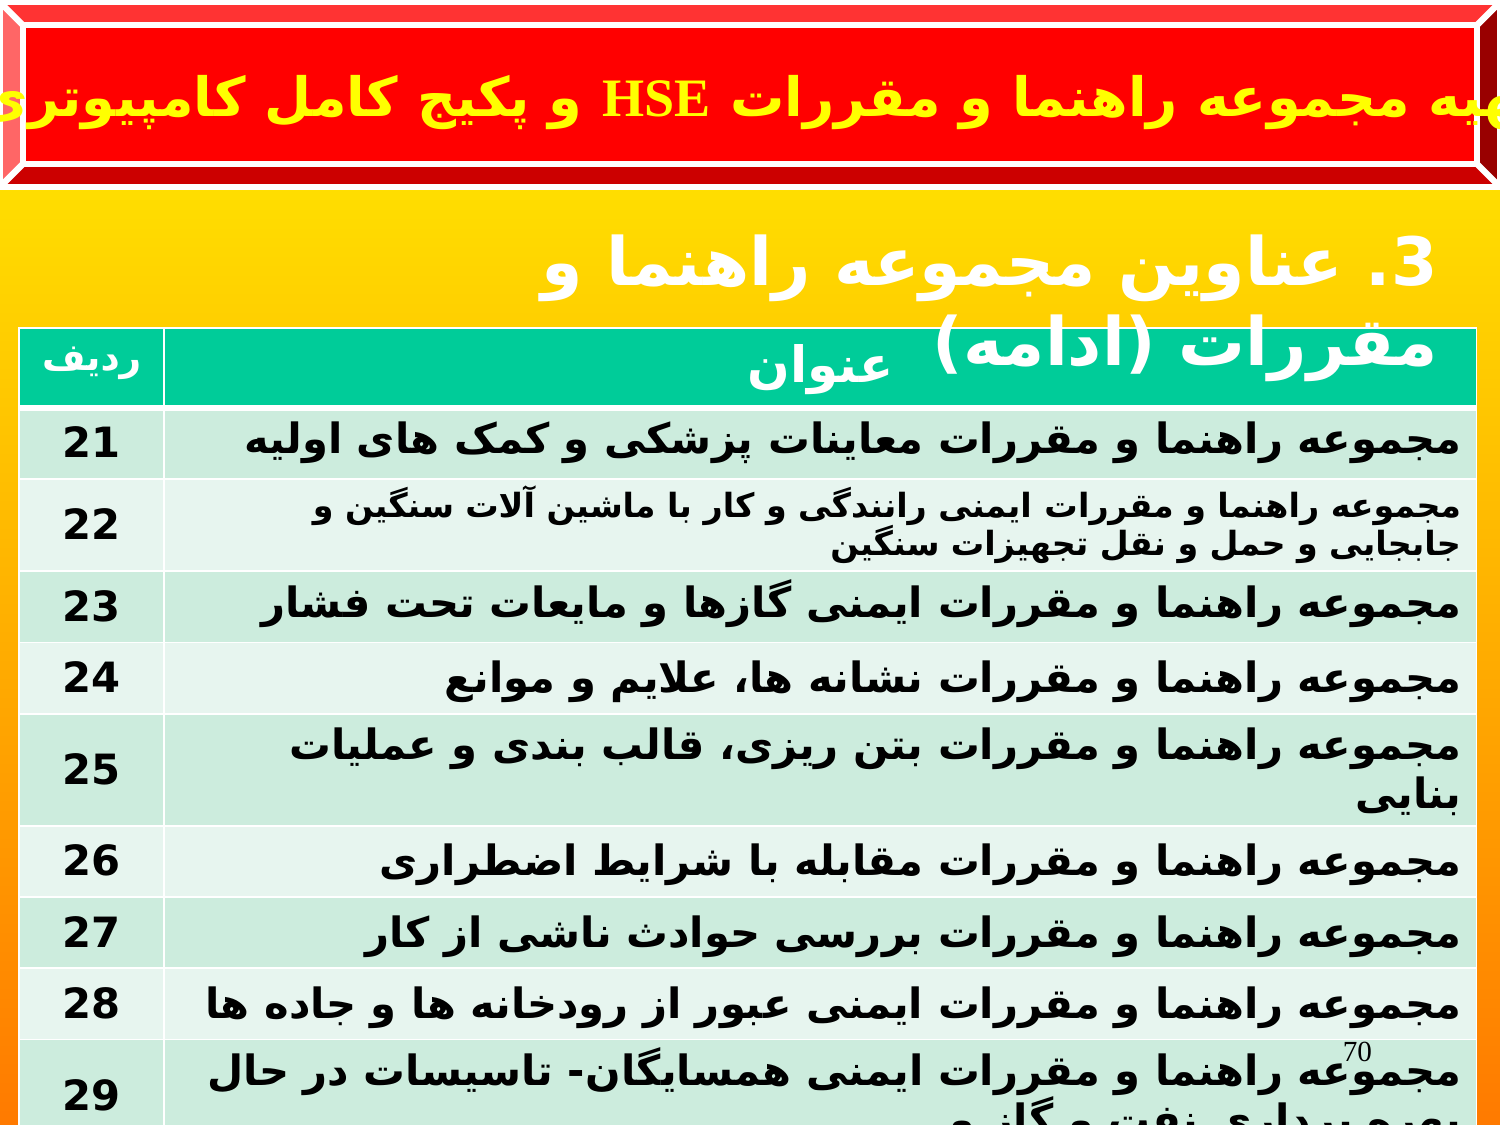

مرحله تهیه مجموعه راهنما و مقررات HSE و پکیج کامل کامپیوتری (ادامه)

3. عناوين مجموعه راهنما و مقررات (ادامه)
| رديف | عنوان |
| --- | --- |
| 21 | مجموعه راهنما و مقررات معاینات پزشکی و کمک های اولیه |
| 22 | مجموعه راهنما و مقررات ایمنی رانندگی و کار با ماشین آلات سنگین و جابجایی و حمل و نقل تجهیزات سنگین |
| 23 | مجموعه راهنما و مقررات ایمنی گازها و مایعات تحت فشار |
| 24 | مجموعه راهنما و مقررات نشانه ها، علایم و موانع |
| 25 | مجموعه راهنما و مقررات بتن ریزی، قالب بندی و عملیات بنایی |
| 26 | مجموعه راهنما و مقررات مقابله با شرایط اضطراری |
| 27 | مجموعه راهنما و مقررات بررسی حوادث ناشی از کار |
| 28 | مجموعه راهنما و مقررات ایمنی عبور از رودخانه ها و جاده ها |
| 29 | مجموعه راهنما و مقررات ایمنی همسایگان- تاسيسات در حال بهره برداري نفت و گاز و ... |
| 30 | مجموعه راهنما و مقررات ایمنی کار در زمین های باتلاقی |
70